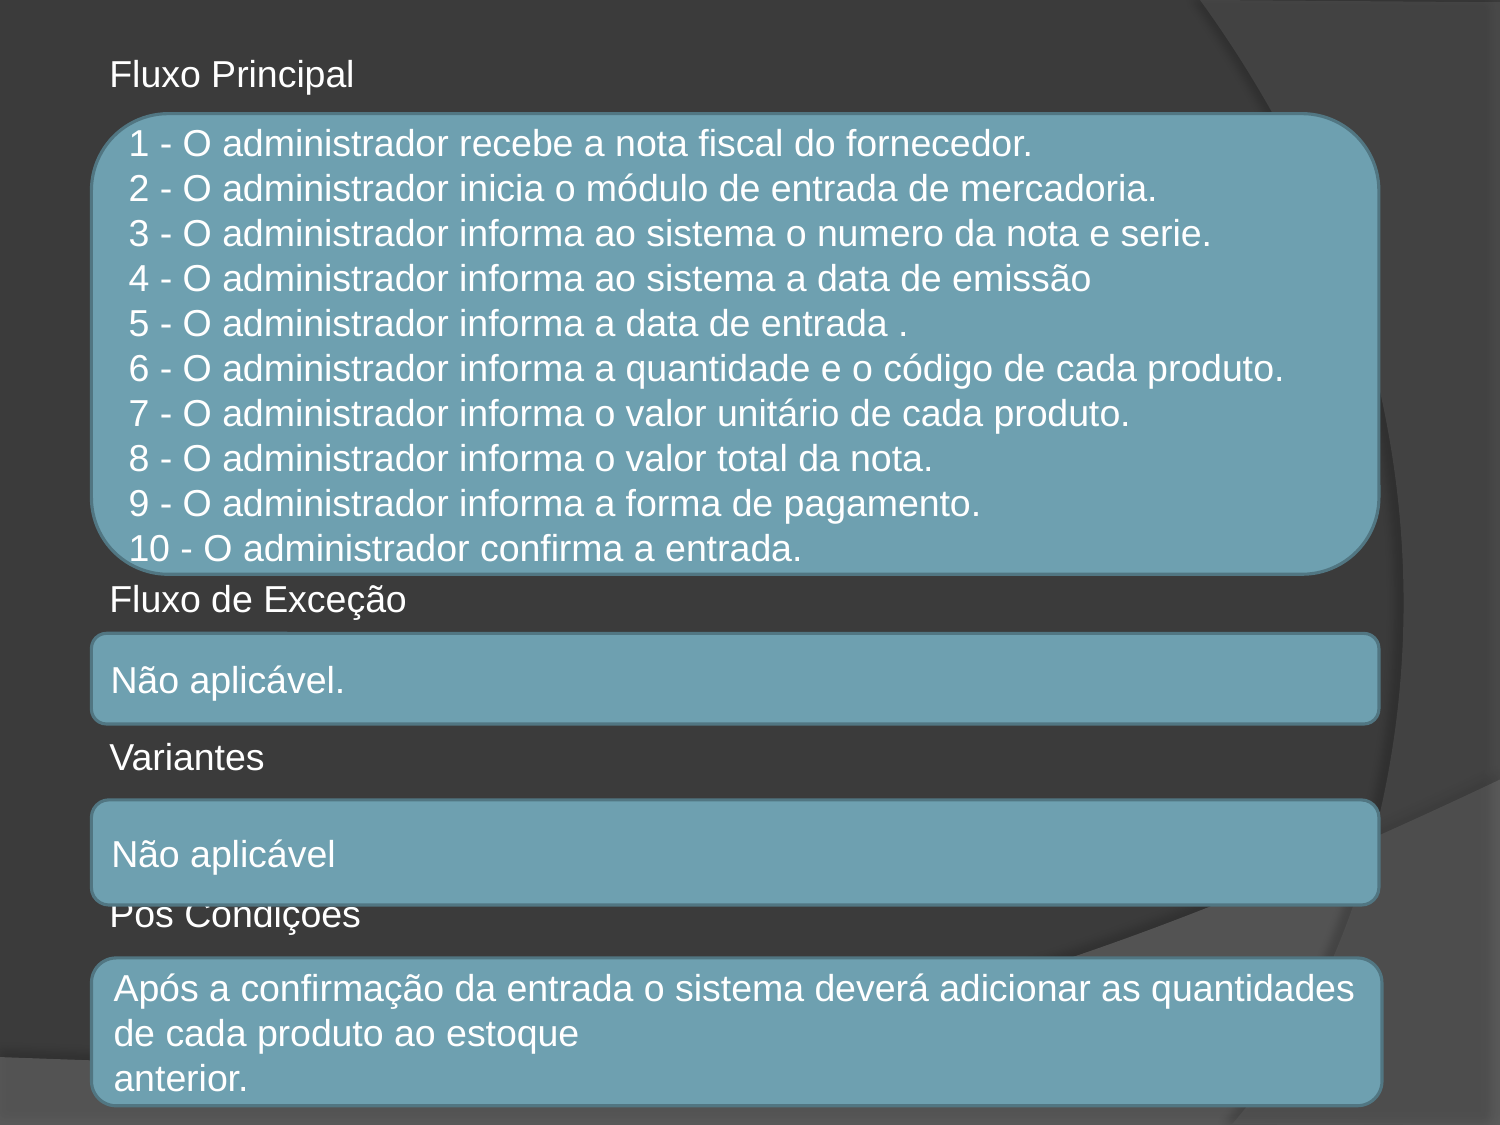

Fluxo Principal

Fluxo de Exceção

Variantes

Pós Condições

1 - O administrador recebe a nota fiscal do fornecedor.
2 - O administrador inicia o módulo de entrada de mercadoria.
3 - O administrador informa ao sistema o numero da nota e serie.
4 - O administrador informa ao sistema a data de emissão
5 - O administrador informa a data de entrada .
6 - O administrador informa a quantidade e o código de cada produto.
7 - O administrador informa o valor unitário de cada produto.
8 - O administrador informa o valor total da nota.
9 - O administrador informa a forma de pagamento.
10 - O administrador confirma a entrada.
Não aplicável.
Não aplicável
Após a confirmação da entrada o sistema deverá adicionar as quantidades de cada produto ao estoque
anterior.